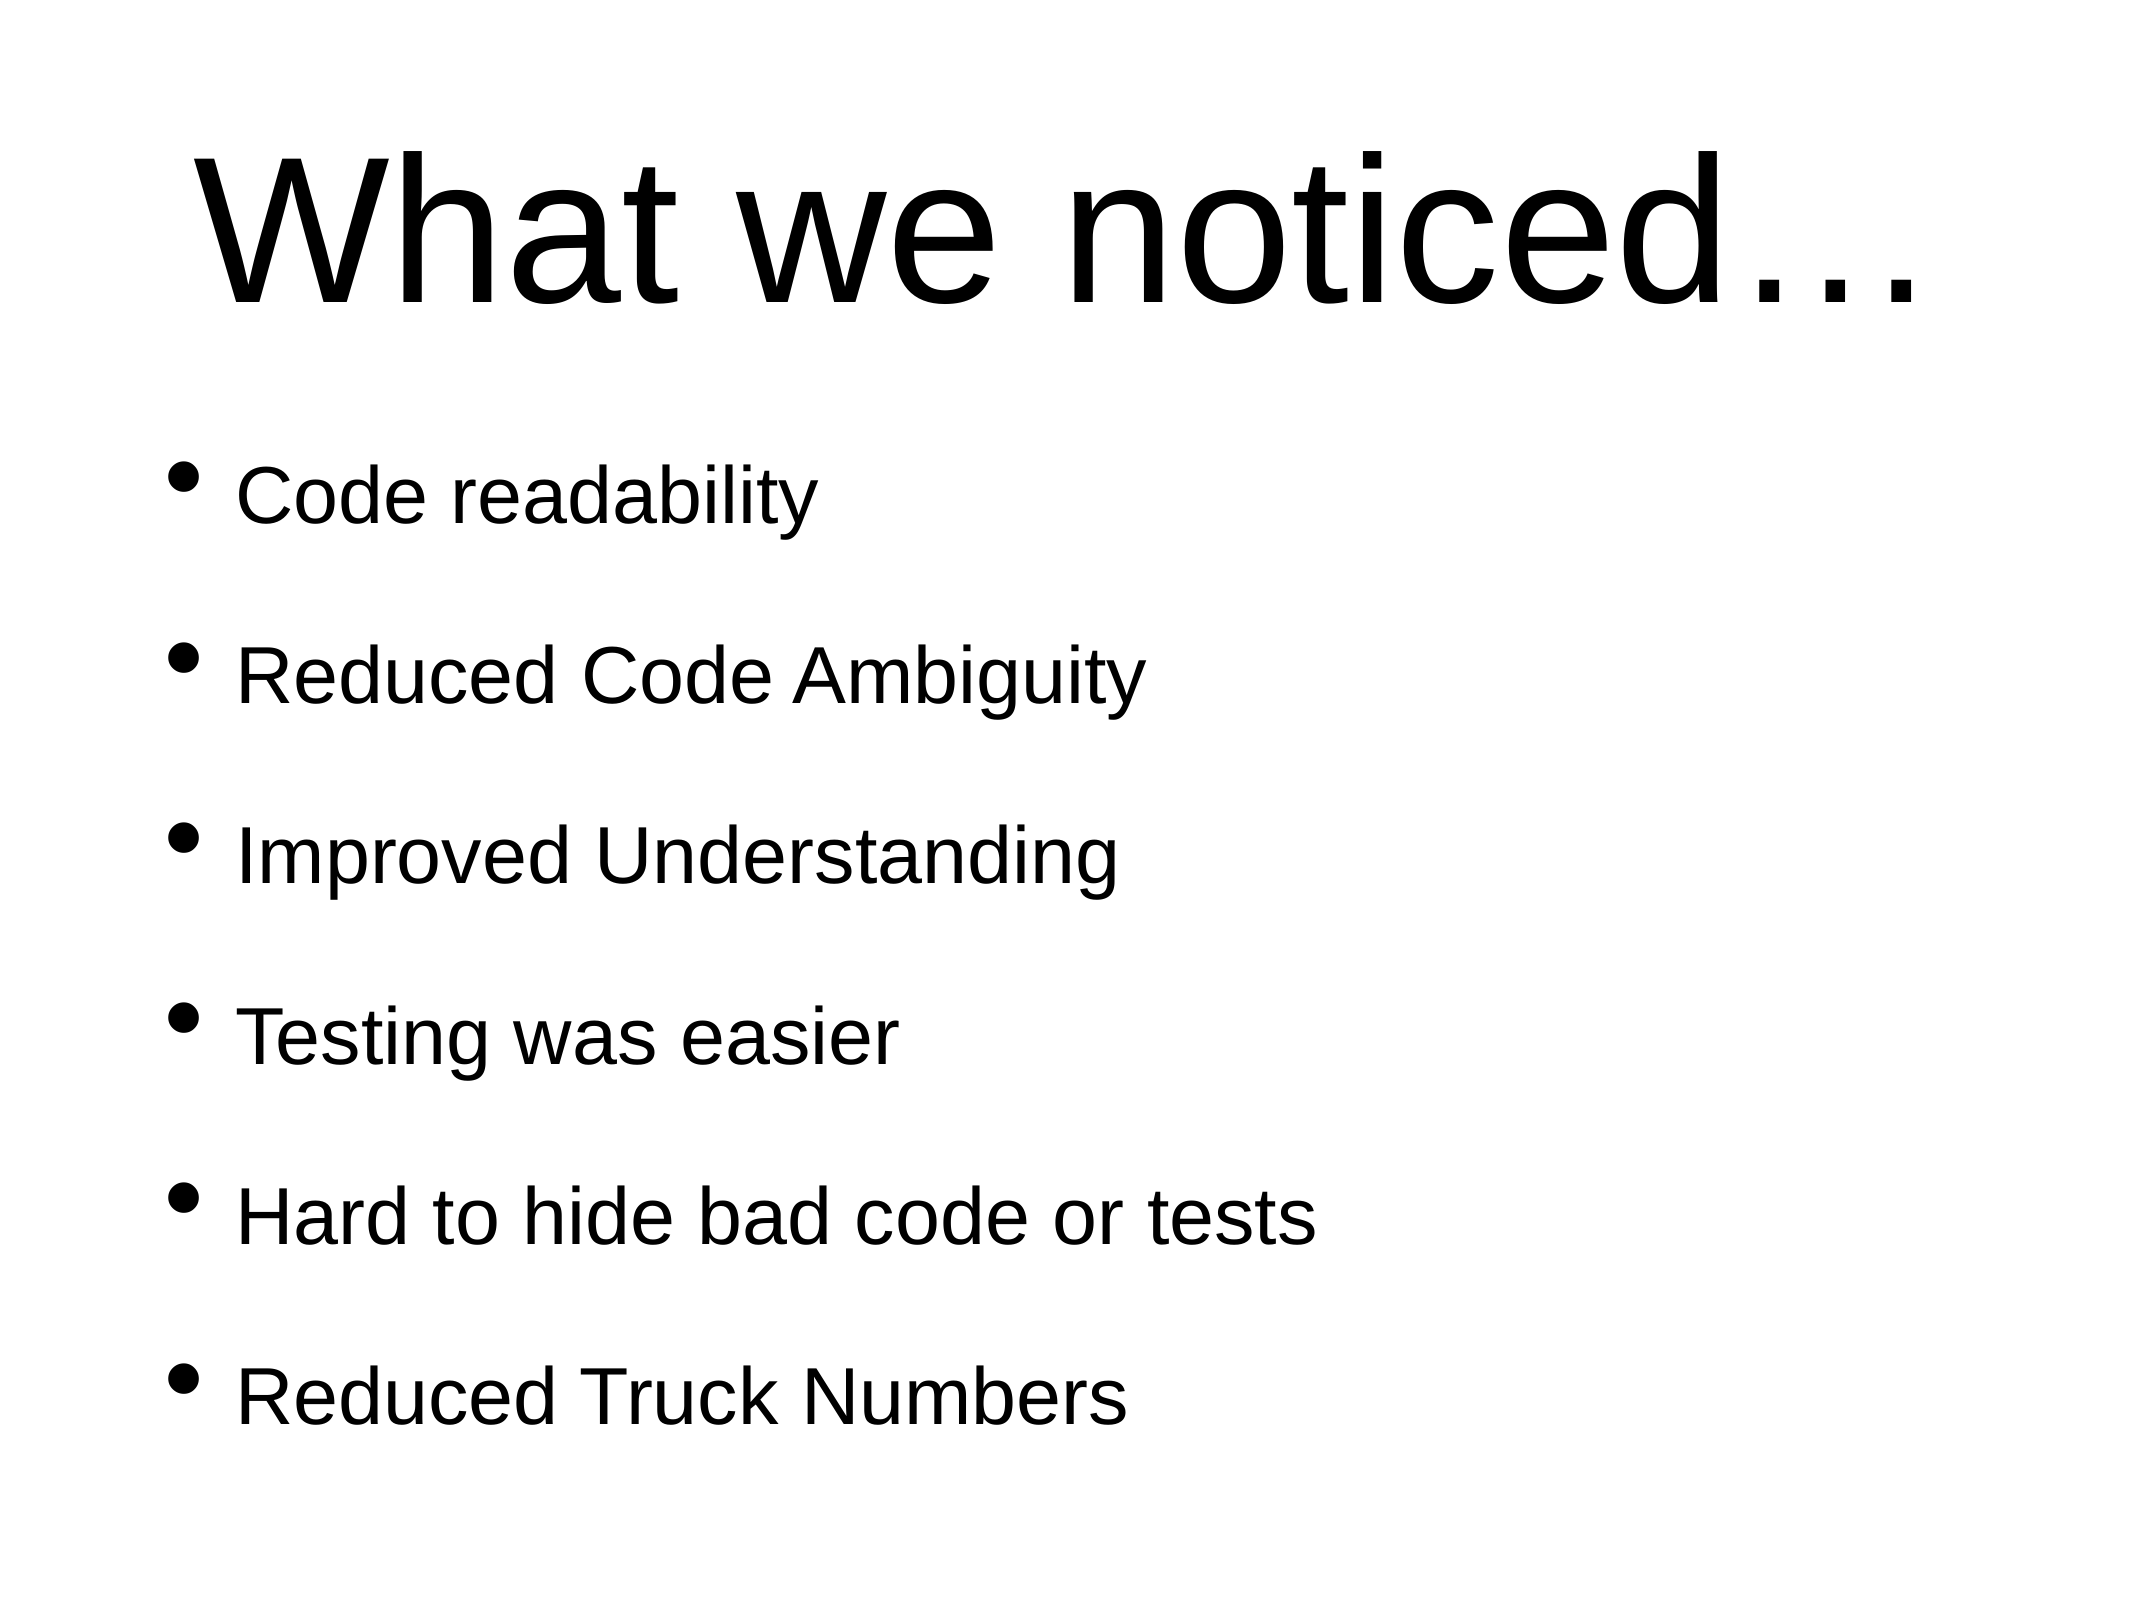

# What we noticed…
Code readability
Reduced Code Ambiguity
Improved Understanding
Testing was easier
Hard to hide bad code or tests
Reduced Truck Numbers